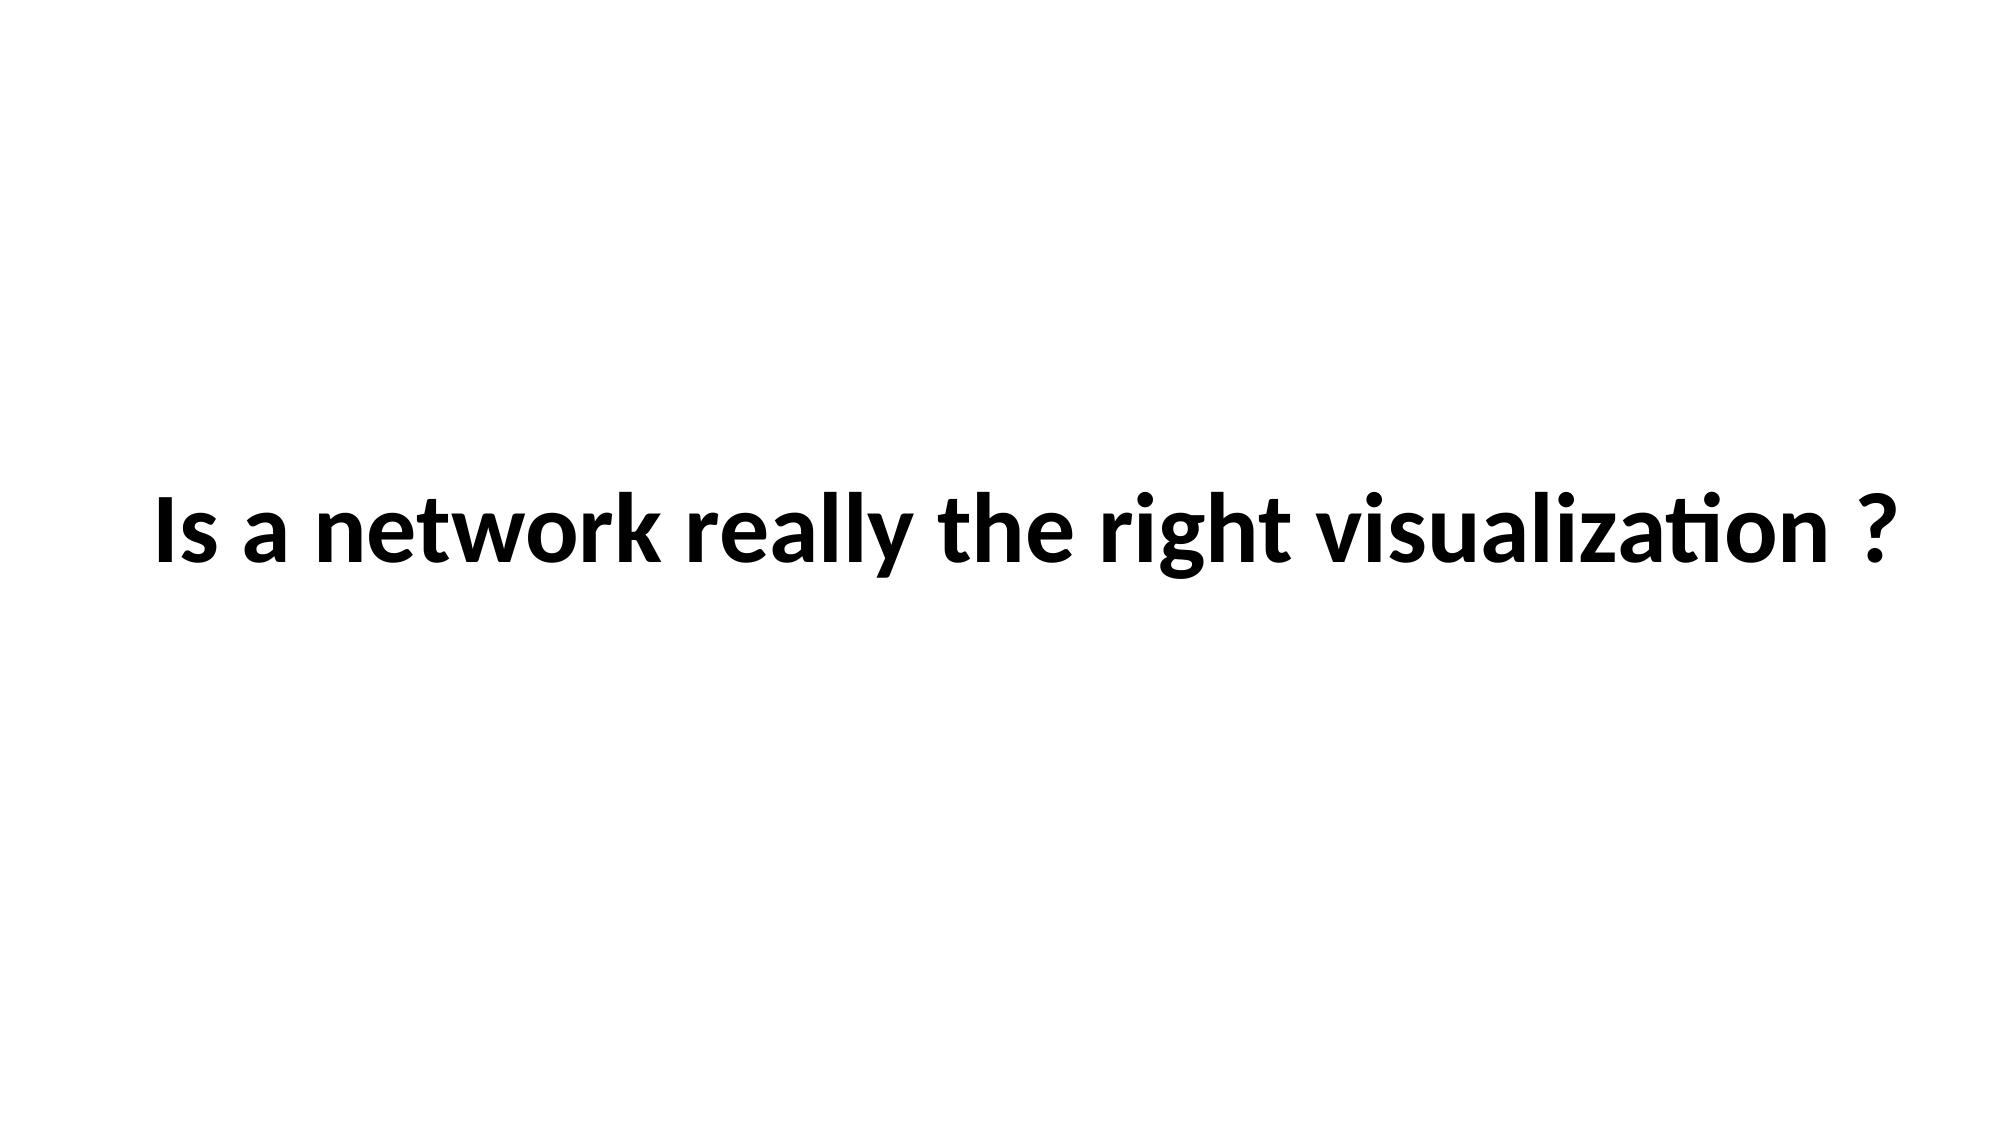

Is a network really the right visualization ?